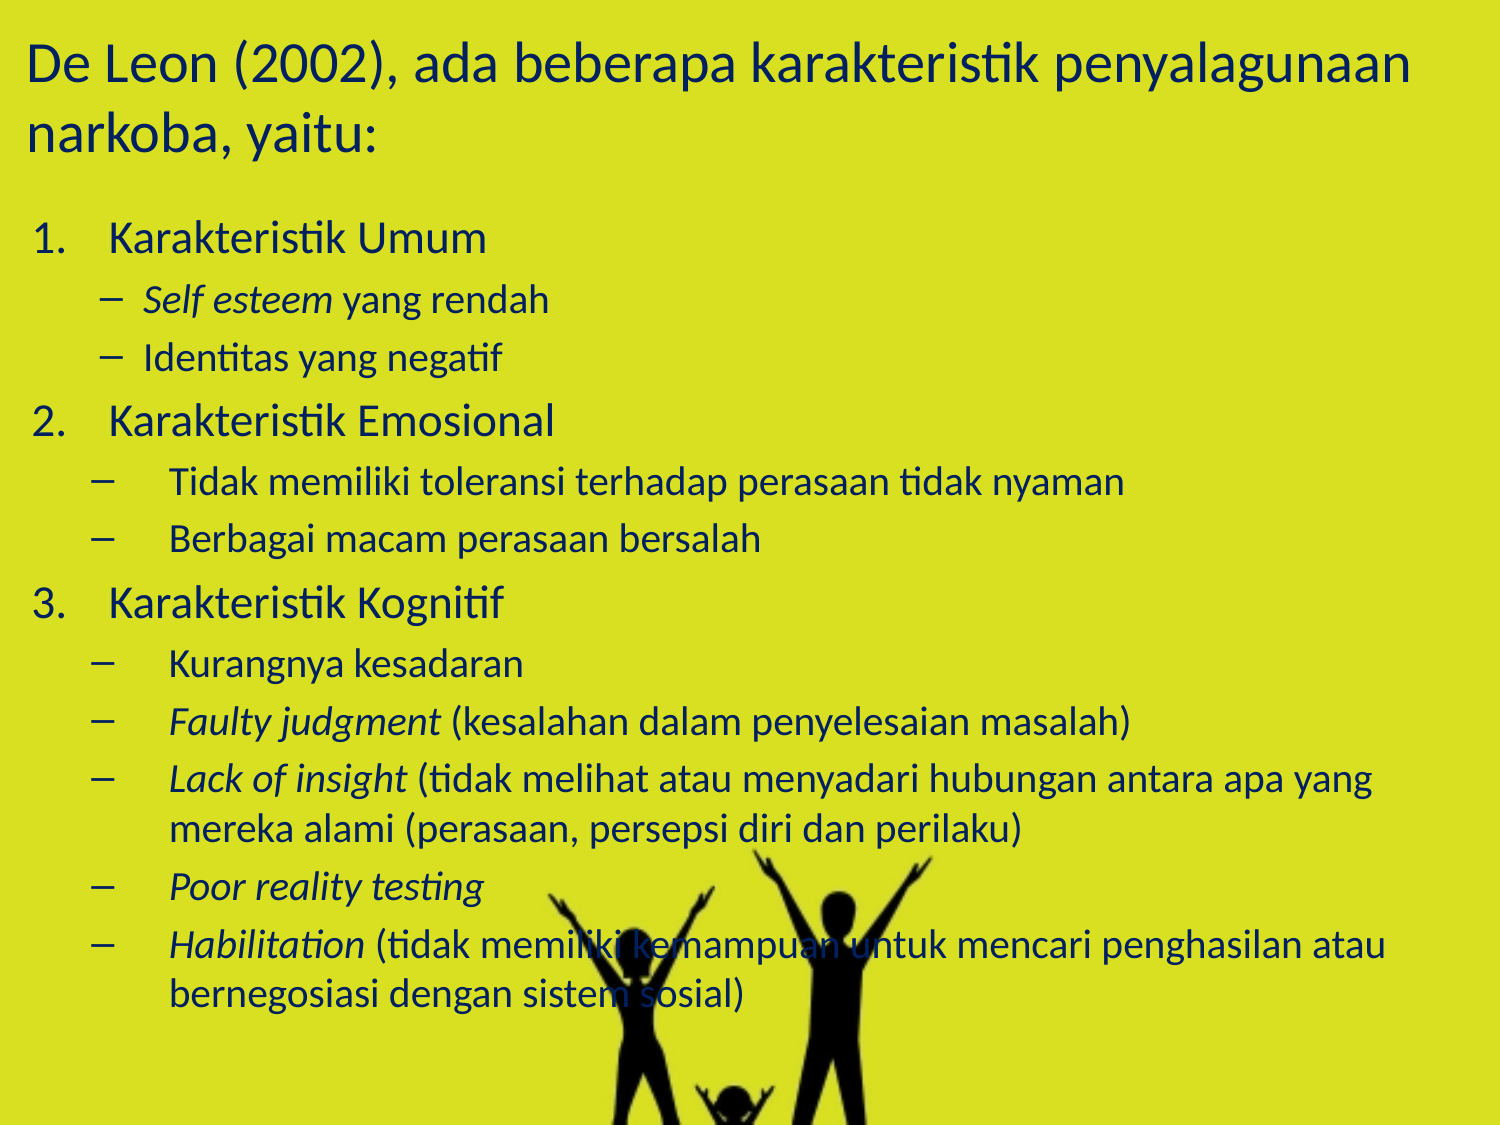

# De Leon (2002), ada beberapa karakteristik penyalagunaan narkoba, yaitu:
Karakteristik Umum
Self esteem yang rendah
Identitas yang negatif
Karakteristik Emosional
Tidak memiliki toleransi terhadap perasaan tidak nyaman
Berbagai macam perasaan bersalah
Karakteristik Kognitif
Kurangnya kesadaran
Faulty judgment (kesalahan dalam penyelesaian masalah)
Lack of insight (tidak melihat atau menyadari hubungan antara apa yang mereka alami (perasaan, persepsi diri dan perilaku)
Poor reality testing
Habilitation (tidak memiliki kemampuan untuk mencari penghasilan atau bernegosiasi dengan sistem sosial)